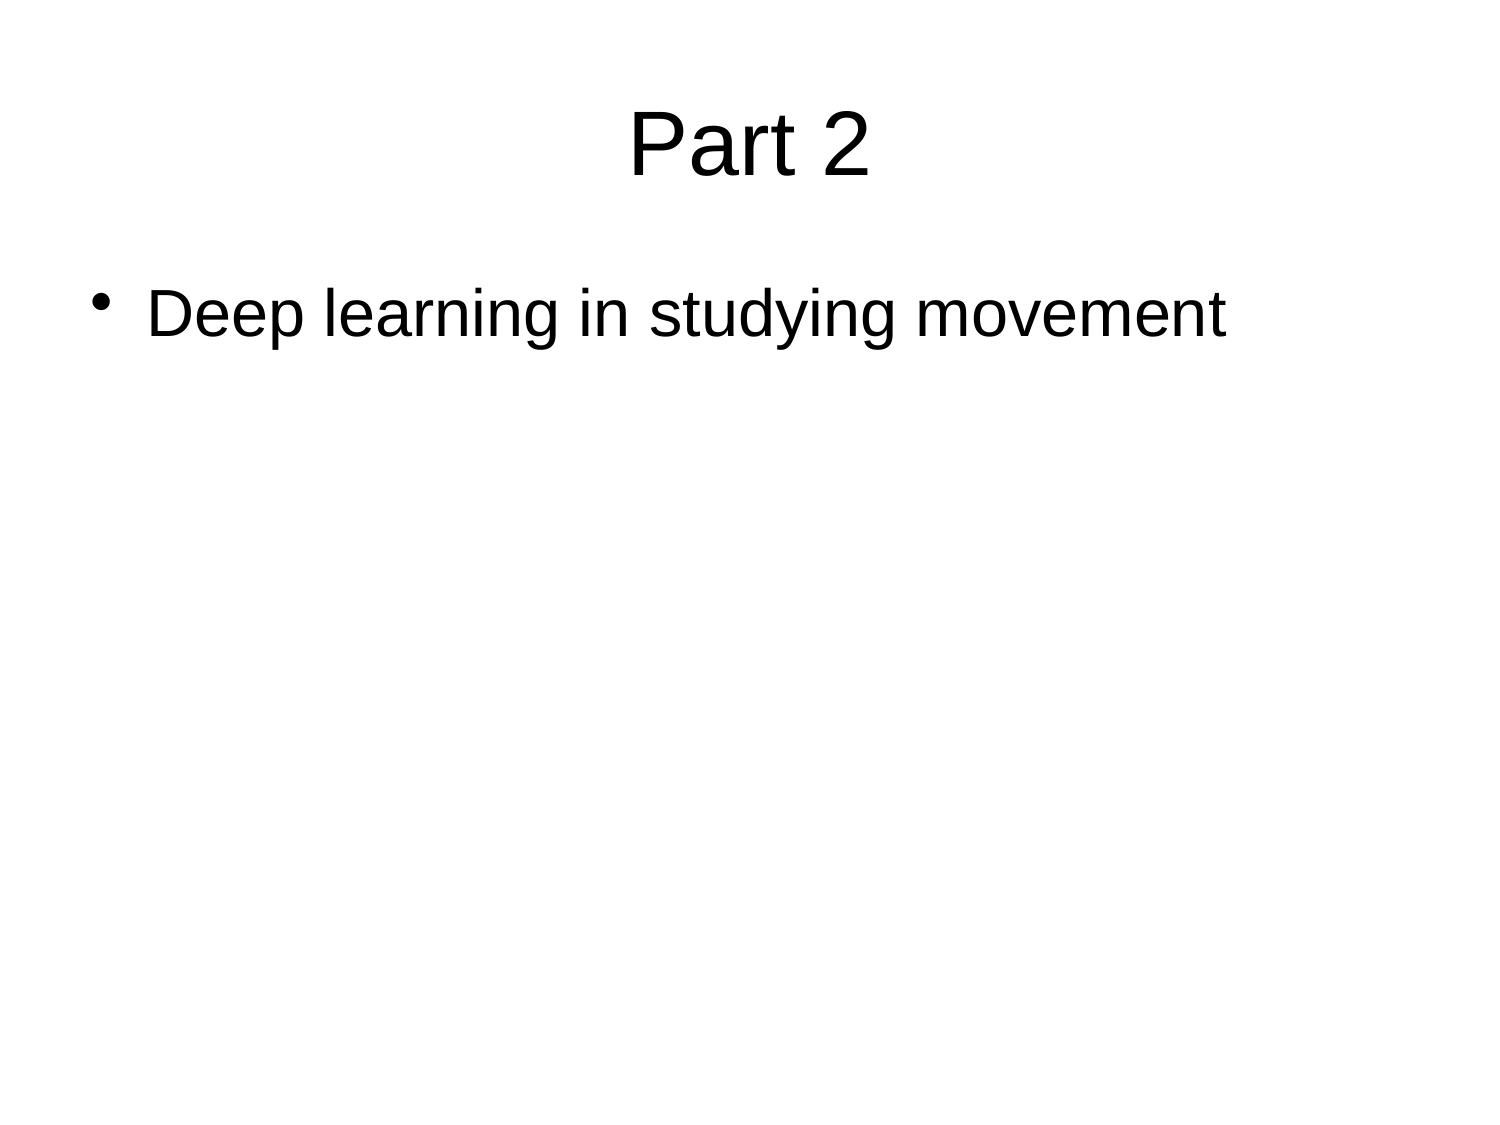

# Part 2
Deep learning in studying movement